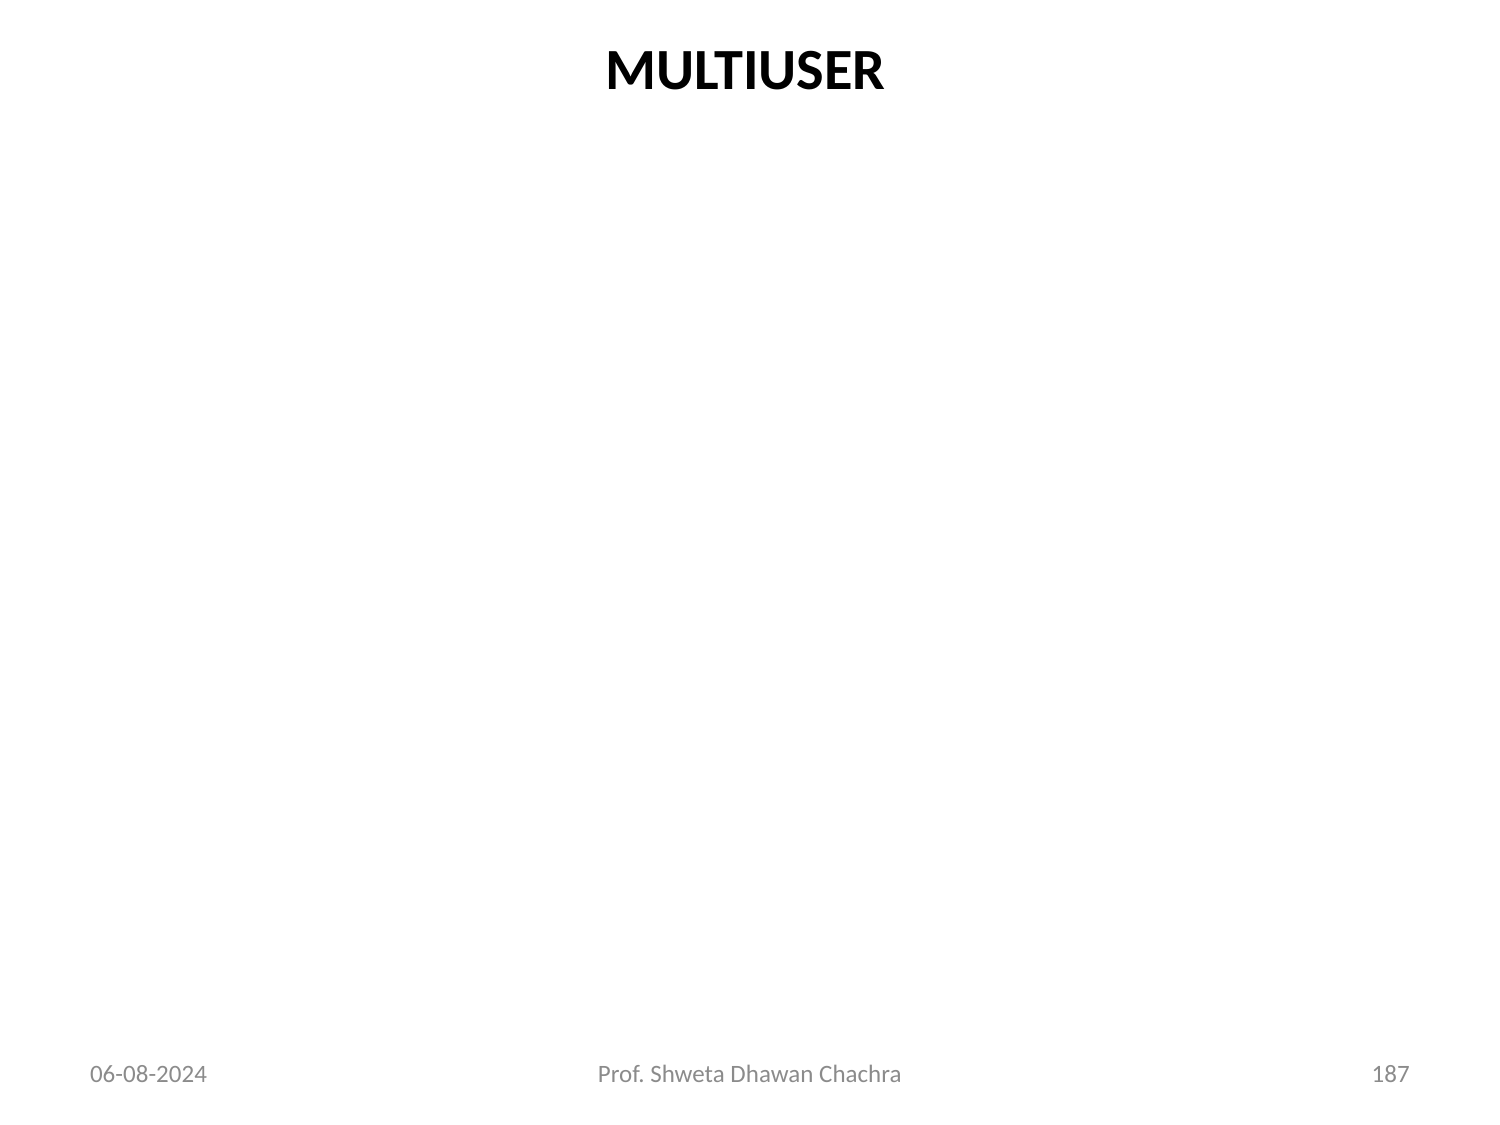

MULTIUSER
06-08-2024
Prof. Shweta Dhawan Chachra
187